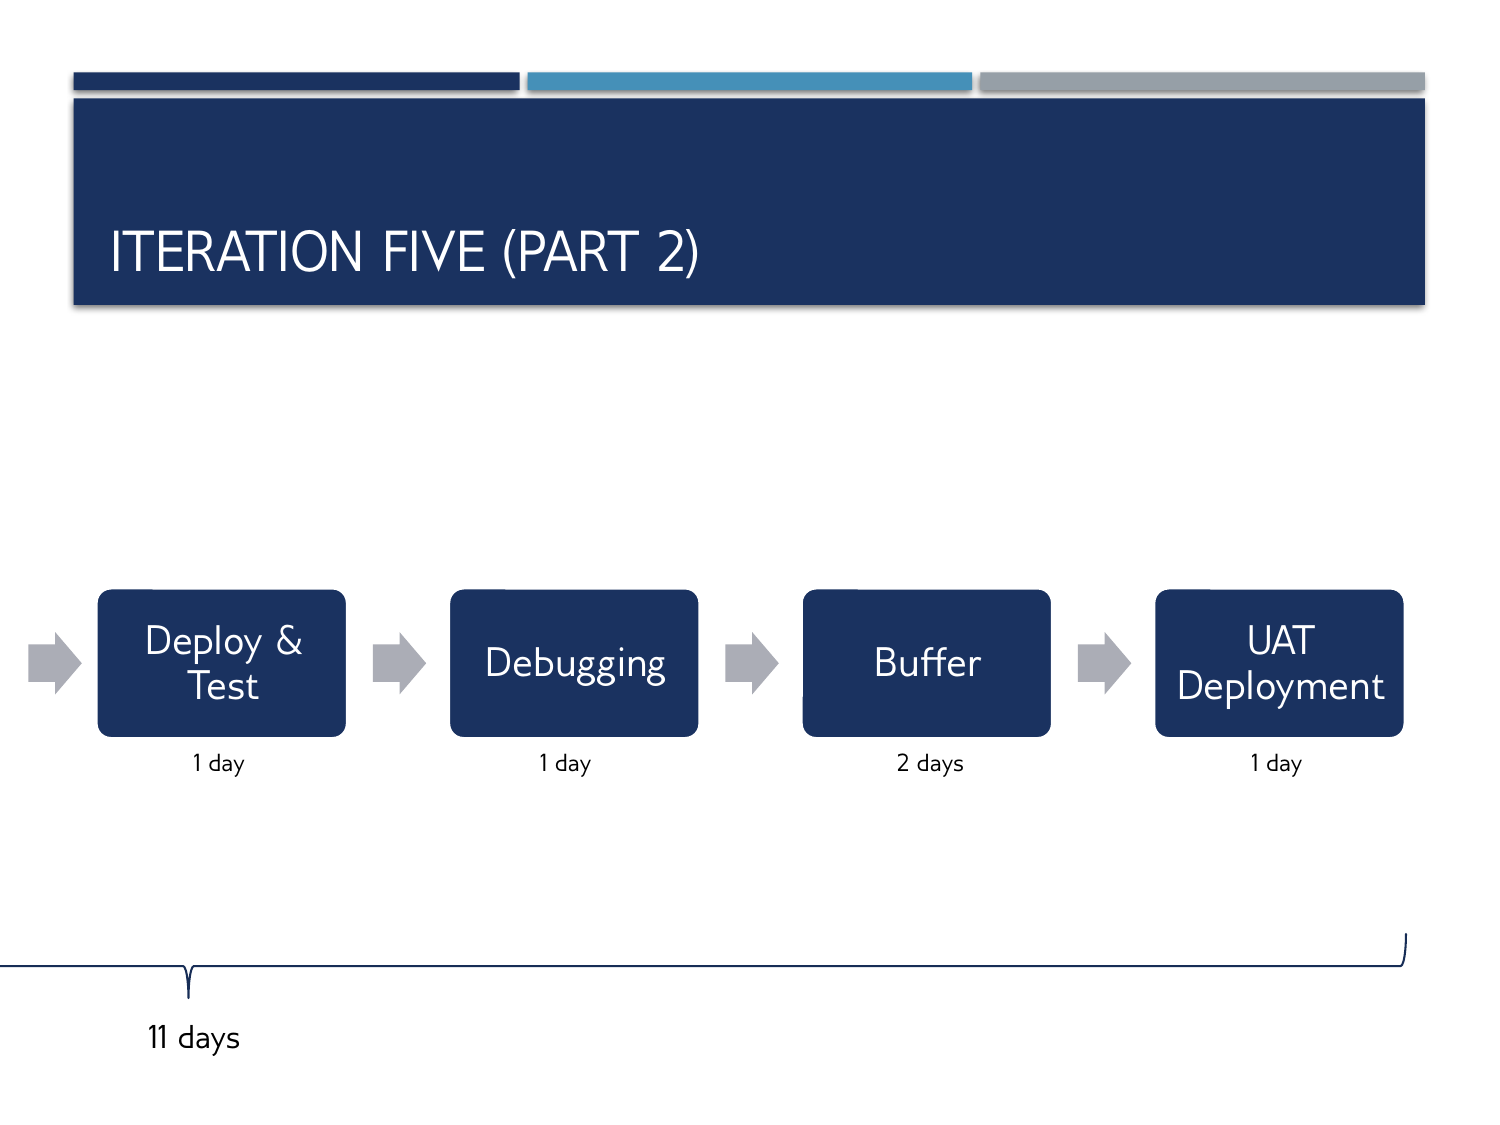

# Iteration Five (Part 2)
Deploy & Test

Debugging

Buffer

UAT Deployment

1 day
1 day
2 days
1 day
11 days